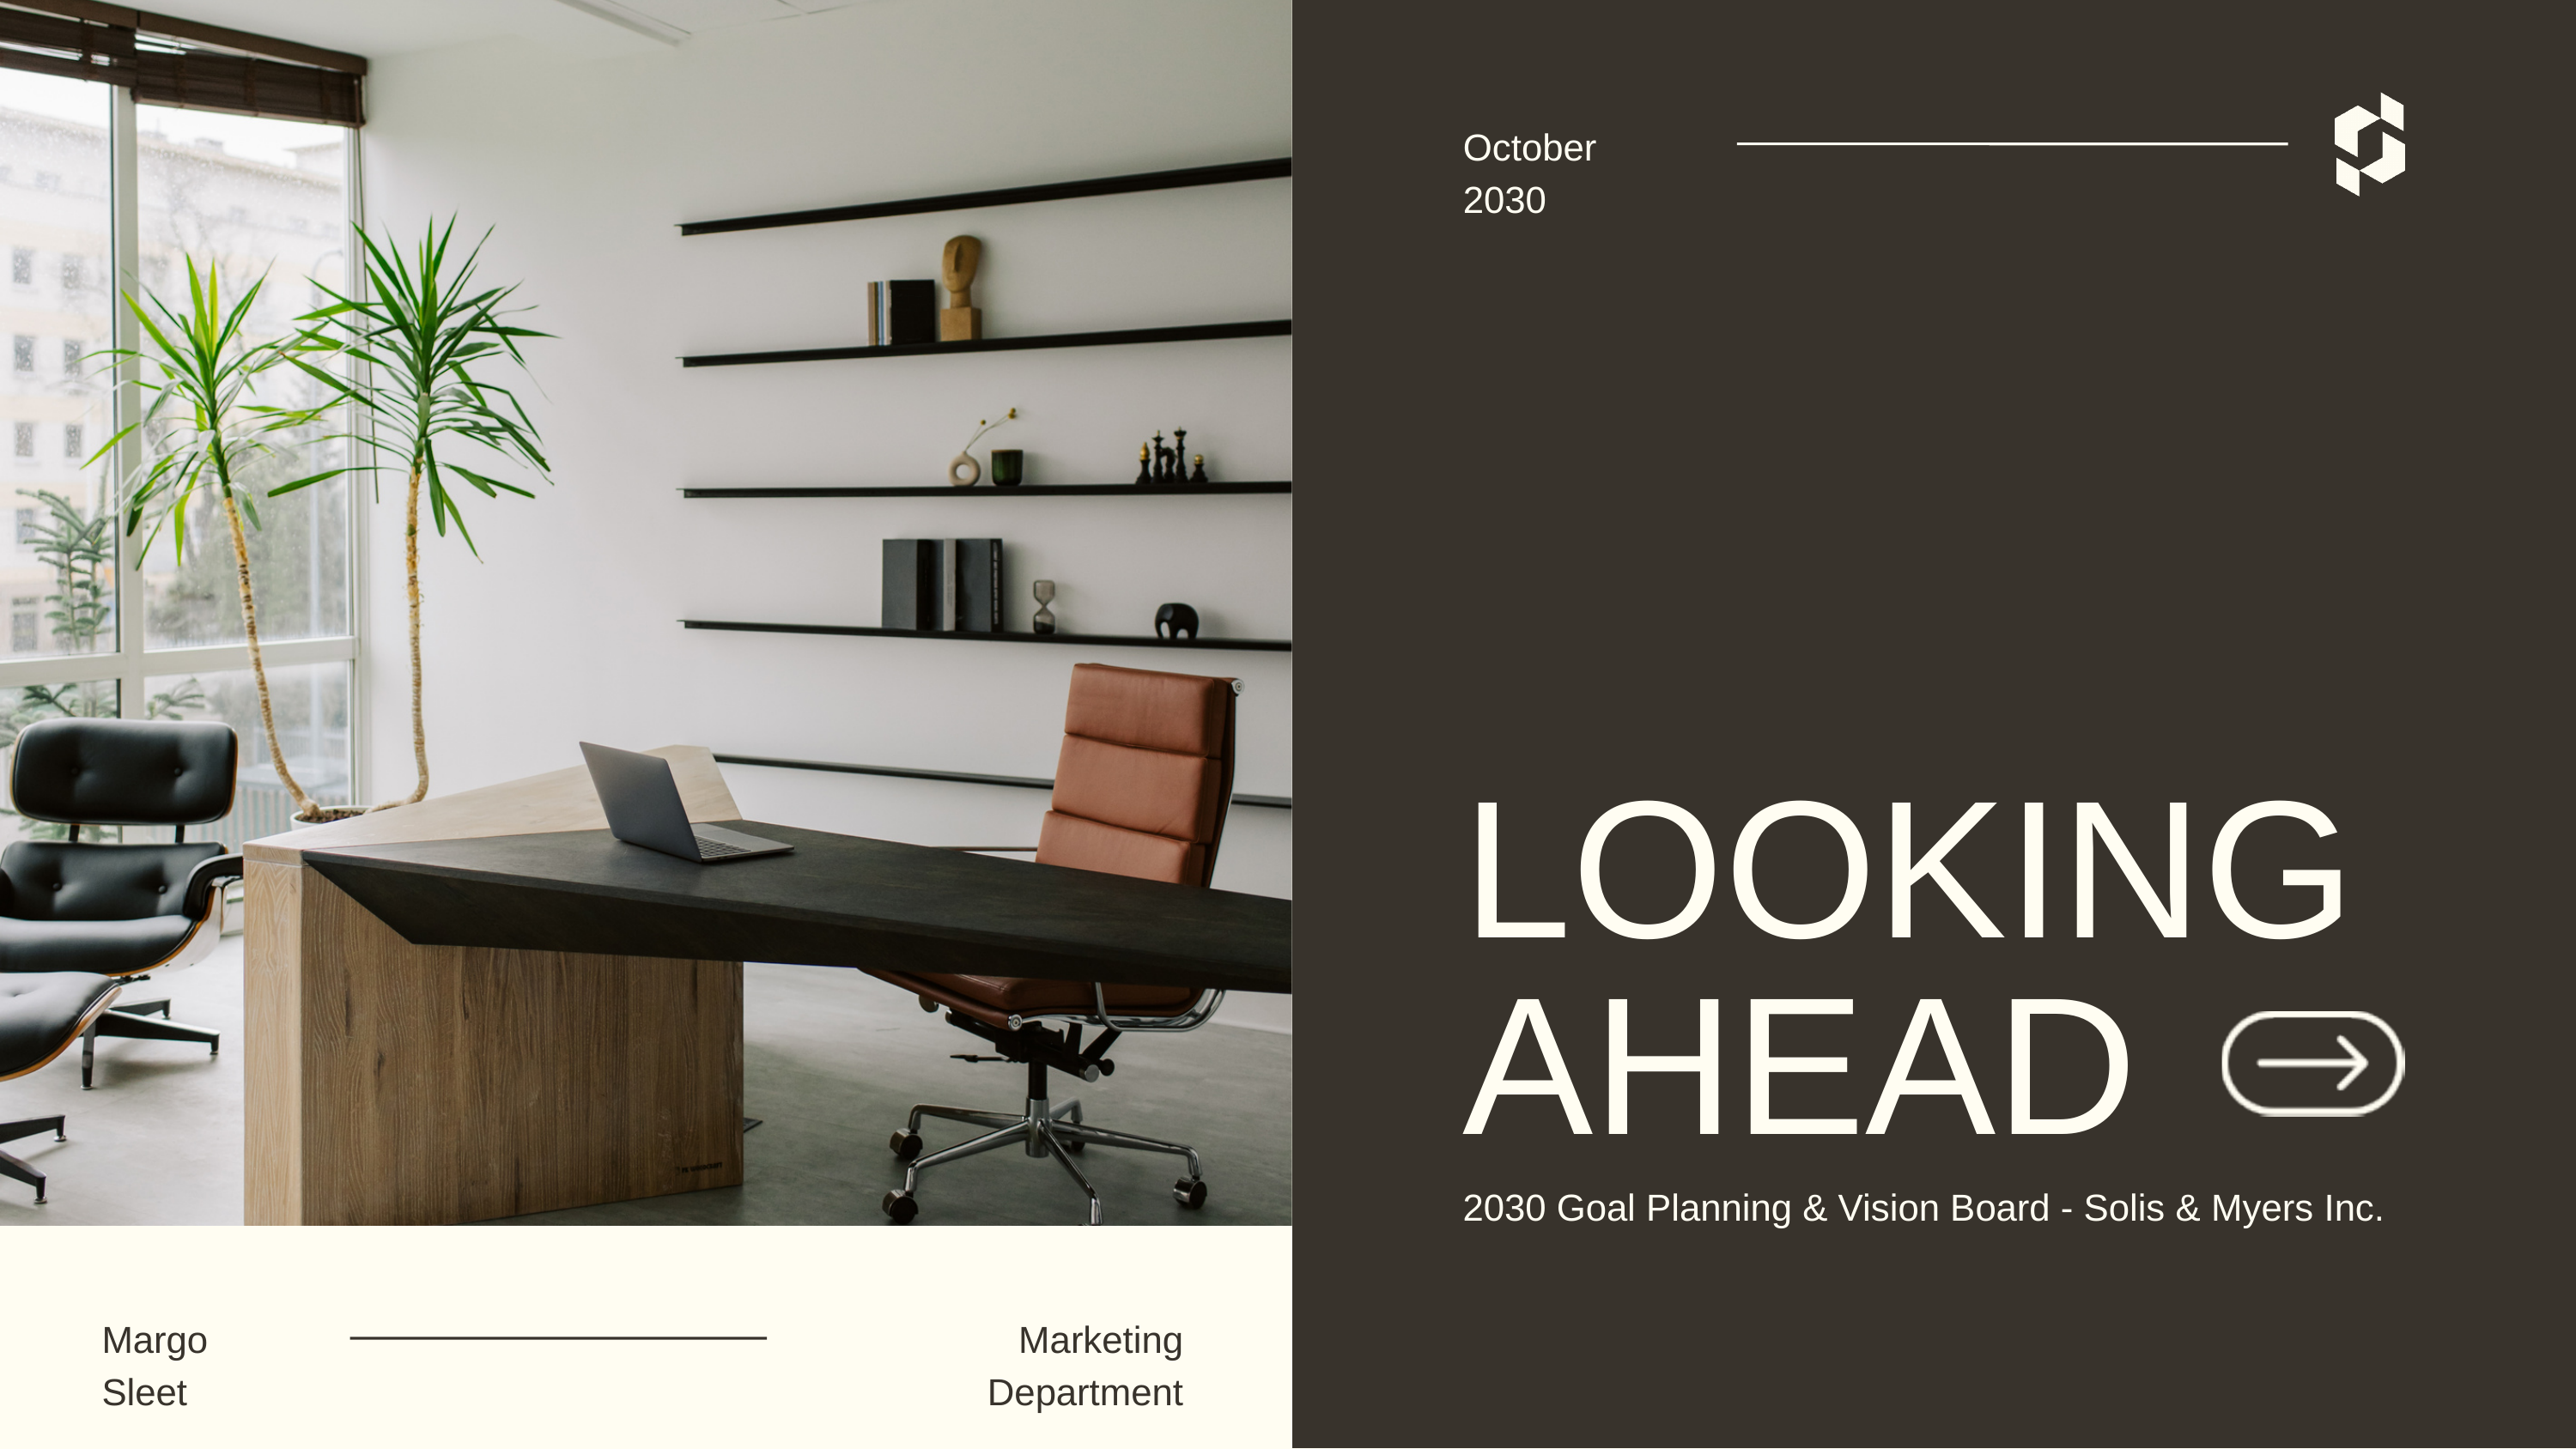

October 2030

LOOKING AHEAD

2030 Goal Planning & Vision Board - Solis & Myers Inc.
Margo Sleet
Marketing Department